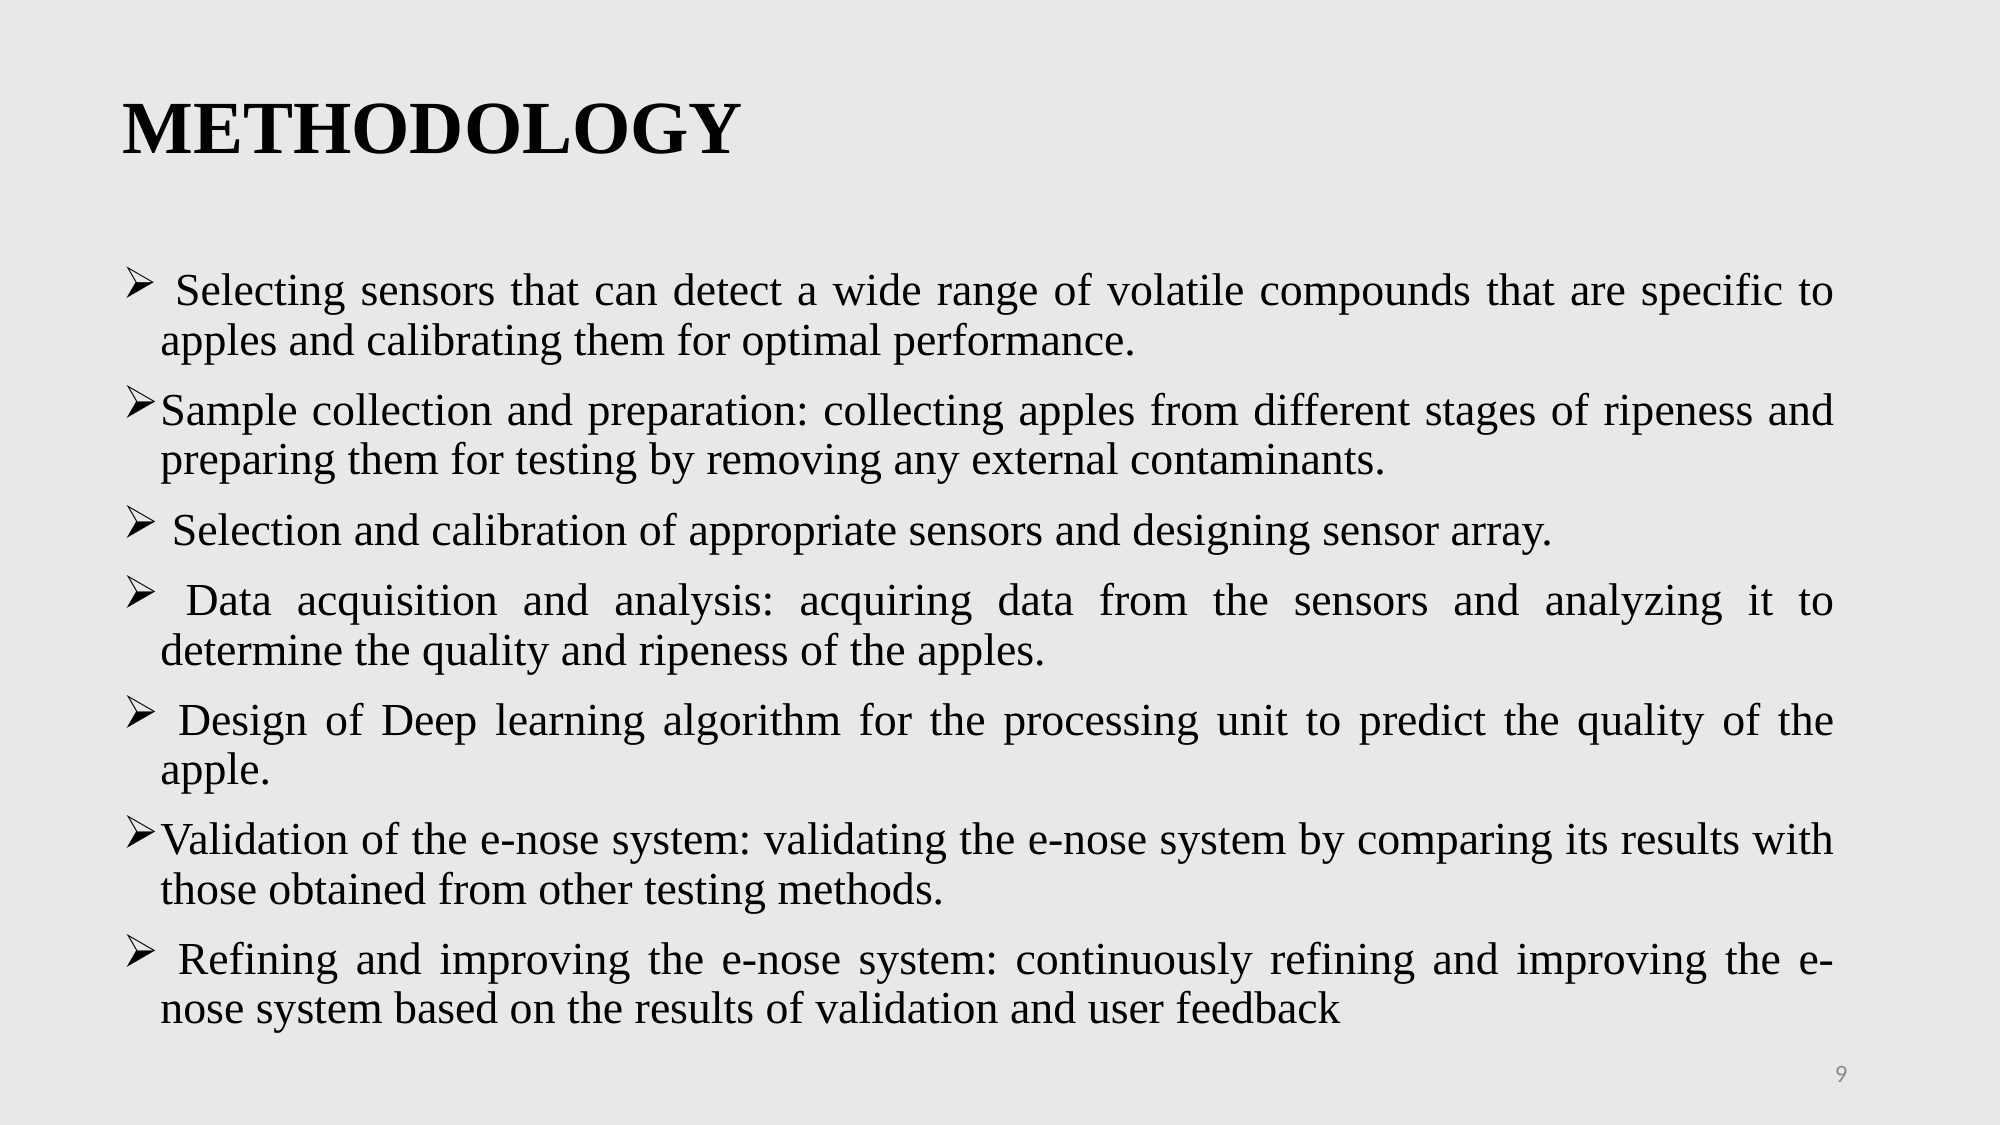

# METHODOLOGY
 Selecting sensors that can detect a wide range of volatile compounds that are specific to apples and calibrating them for optimal performance.
Sample collection and preparation: collecting apples from different stages of ripeness and preparing them for testing by removing any external contaminants.
 Selection and calibration of appropriate sensors and designing sensor array.
 Data acquisition and analysis: acquiring data from the sensors and analyzing it to determine the quality and ripeness of the apples.
 Design of Deep learning algorithm for the processing unit to predict the quality of the apple.
Validation of the e-nose system: validating the e-nose system by comparing its results with those obtained from other testing methods.
 Refining and improving the e-nose system: continuously refining and improving the e-nose system based on the results of validation and user feedback
9